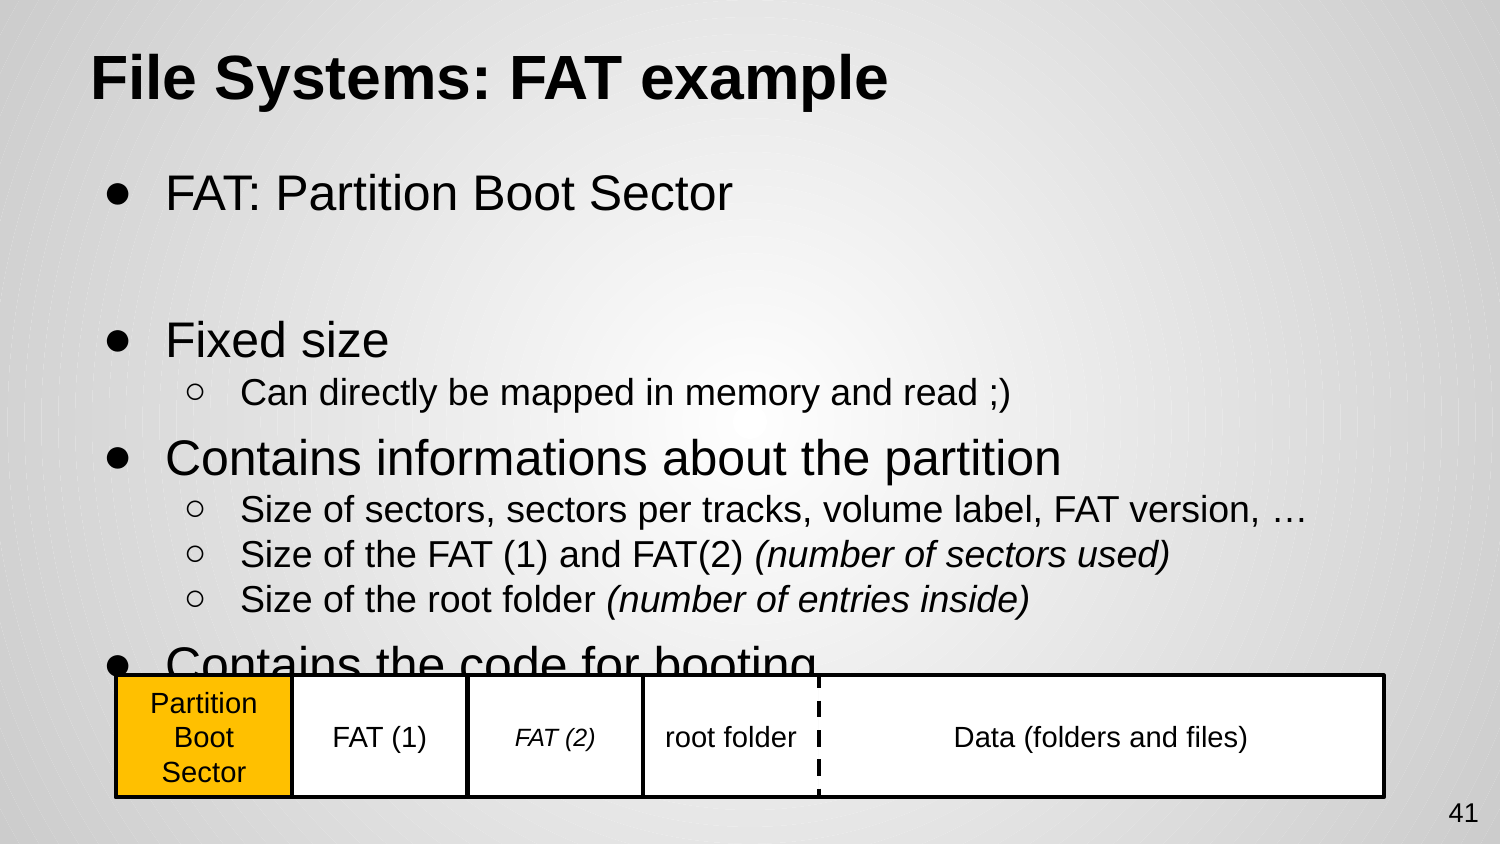

# File Systems: FAT example
FAT: Partition Boot Sector

Fixed size
Can directly be mapped in memory and read ;)
Contains informations about the partition
Size of sectors, sectors per tracks, volume label, FAT version, …
Size of the FAT (1) and FAT(2) (number of sectors used)
Size of the root folder (number of entries inside)
Contains the code for booting
Partition Boot Sector

FAT (1)
FAT (2)
root folder
Data (folders and files)
41